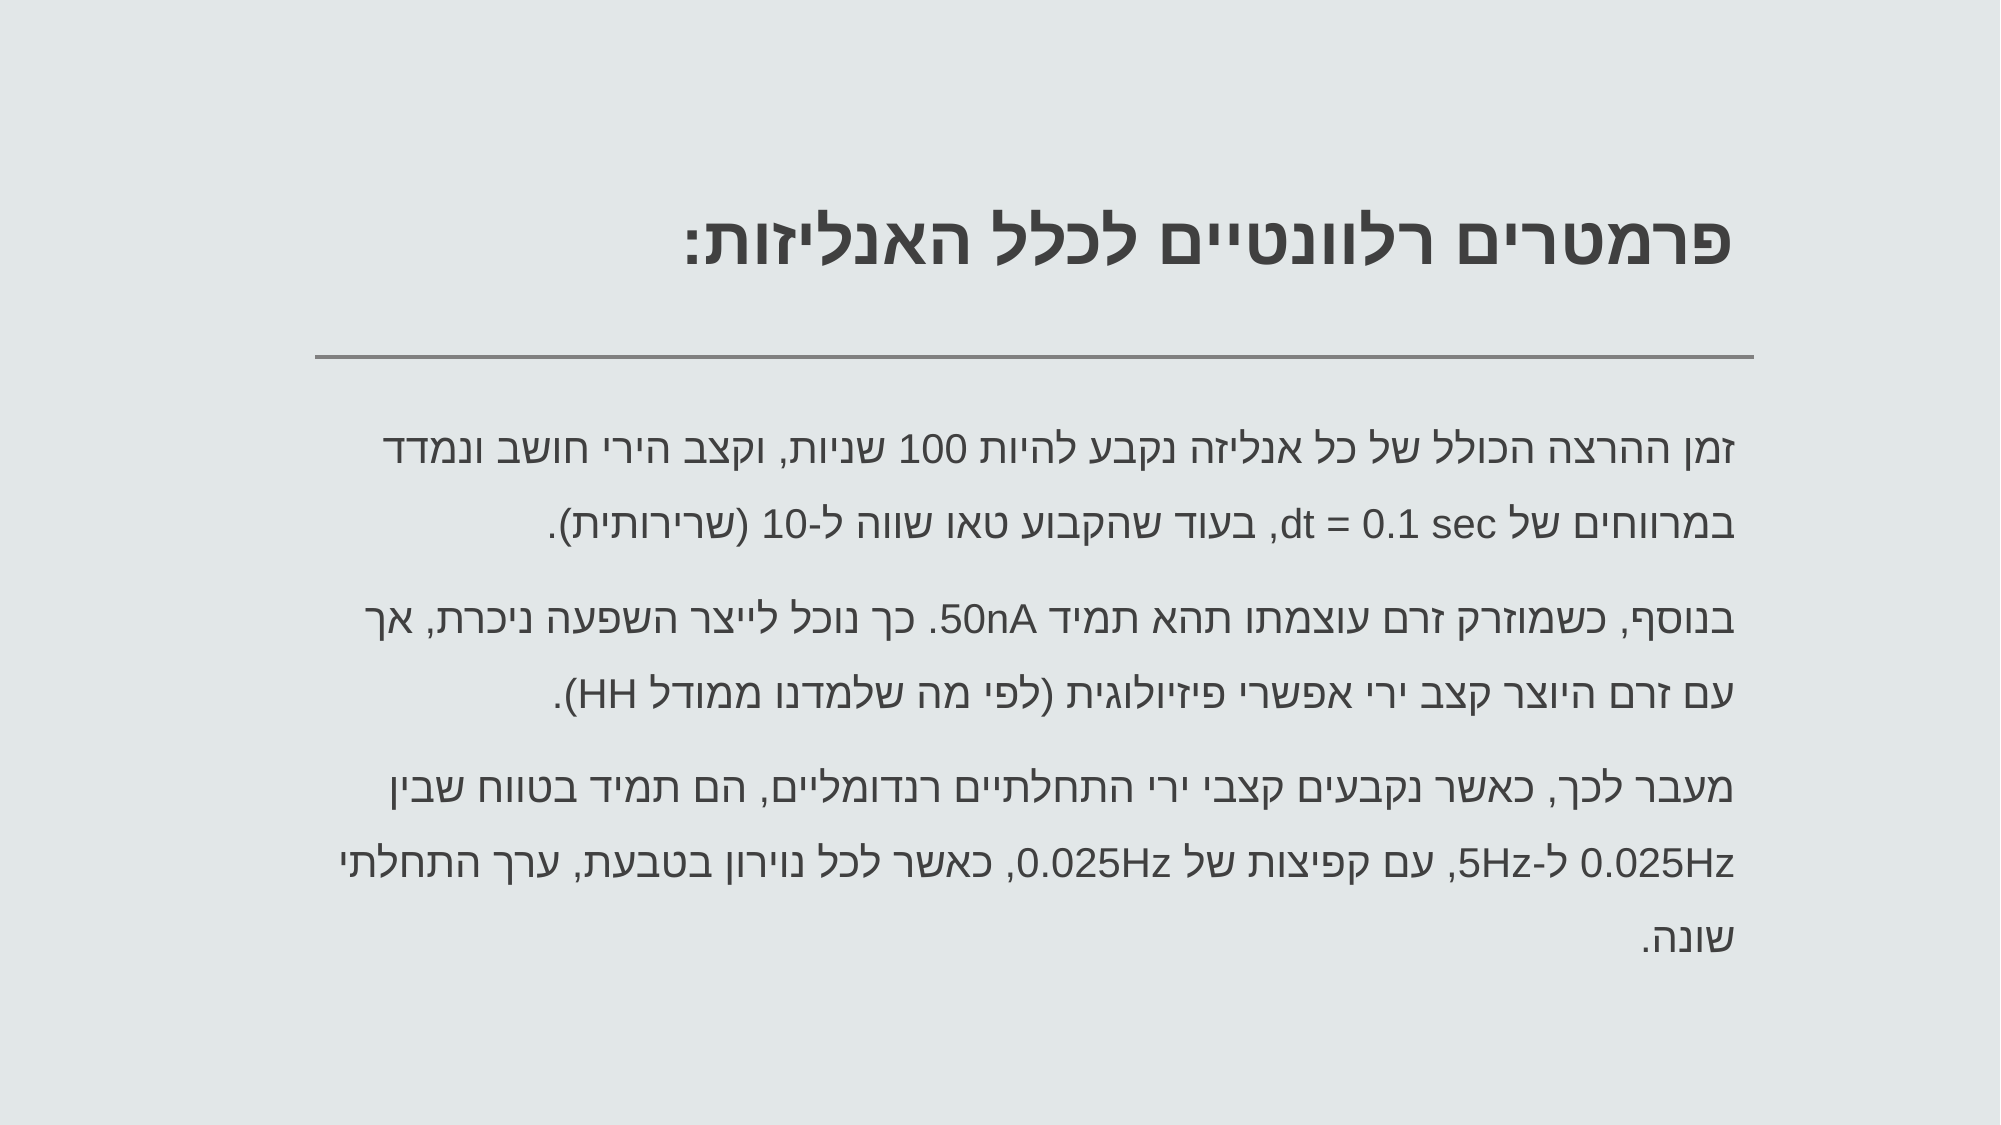

# פרמטרים רלוונטיים לכלל האנליזות:
זמן ההרצה הכולל של כל אנליזה נקבע להיות 100 שניות, וקצב הירי חושב ונמדד במרווחים של dt = 0.1 sec, בעוד שהקבוע טאו שווה ל-10 (שרירותית).
בנוסף, כשמוזרק זרם עוצמתו תהא תמיד 50nA. כך נוכל לייצר השפעה ניכרת, אך עם זרם היוצר קצב ירי אפשרי פיזיולוגית (לפי מה שלמדנו ממודל HH).
מעבר לכך, כאשר נקבעים קצבי ירי התחלתיים רנדומליים, הם תמיד בטווח שבין 0.025Hz ל-5Hz, עם קפיצות של 0.025Hz, כאשר לכל נוירון בטבעת, ערך התחלתי שונה.